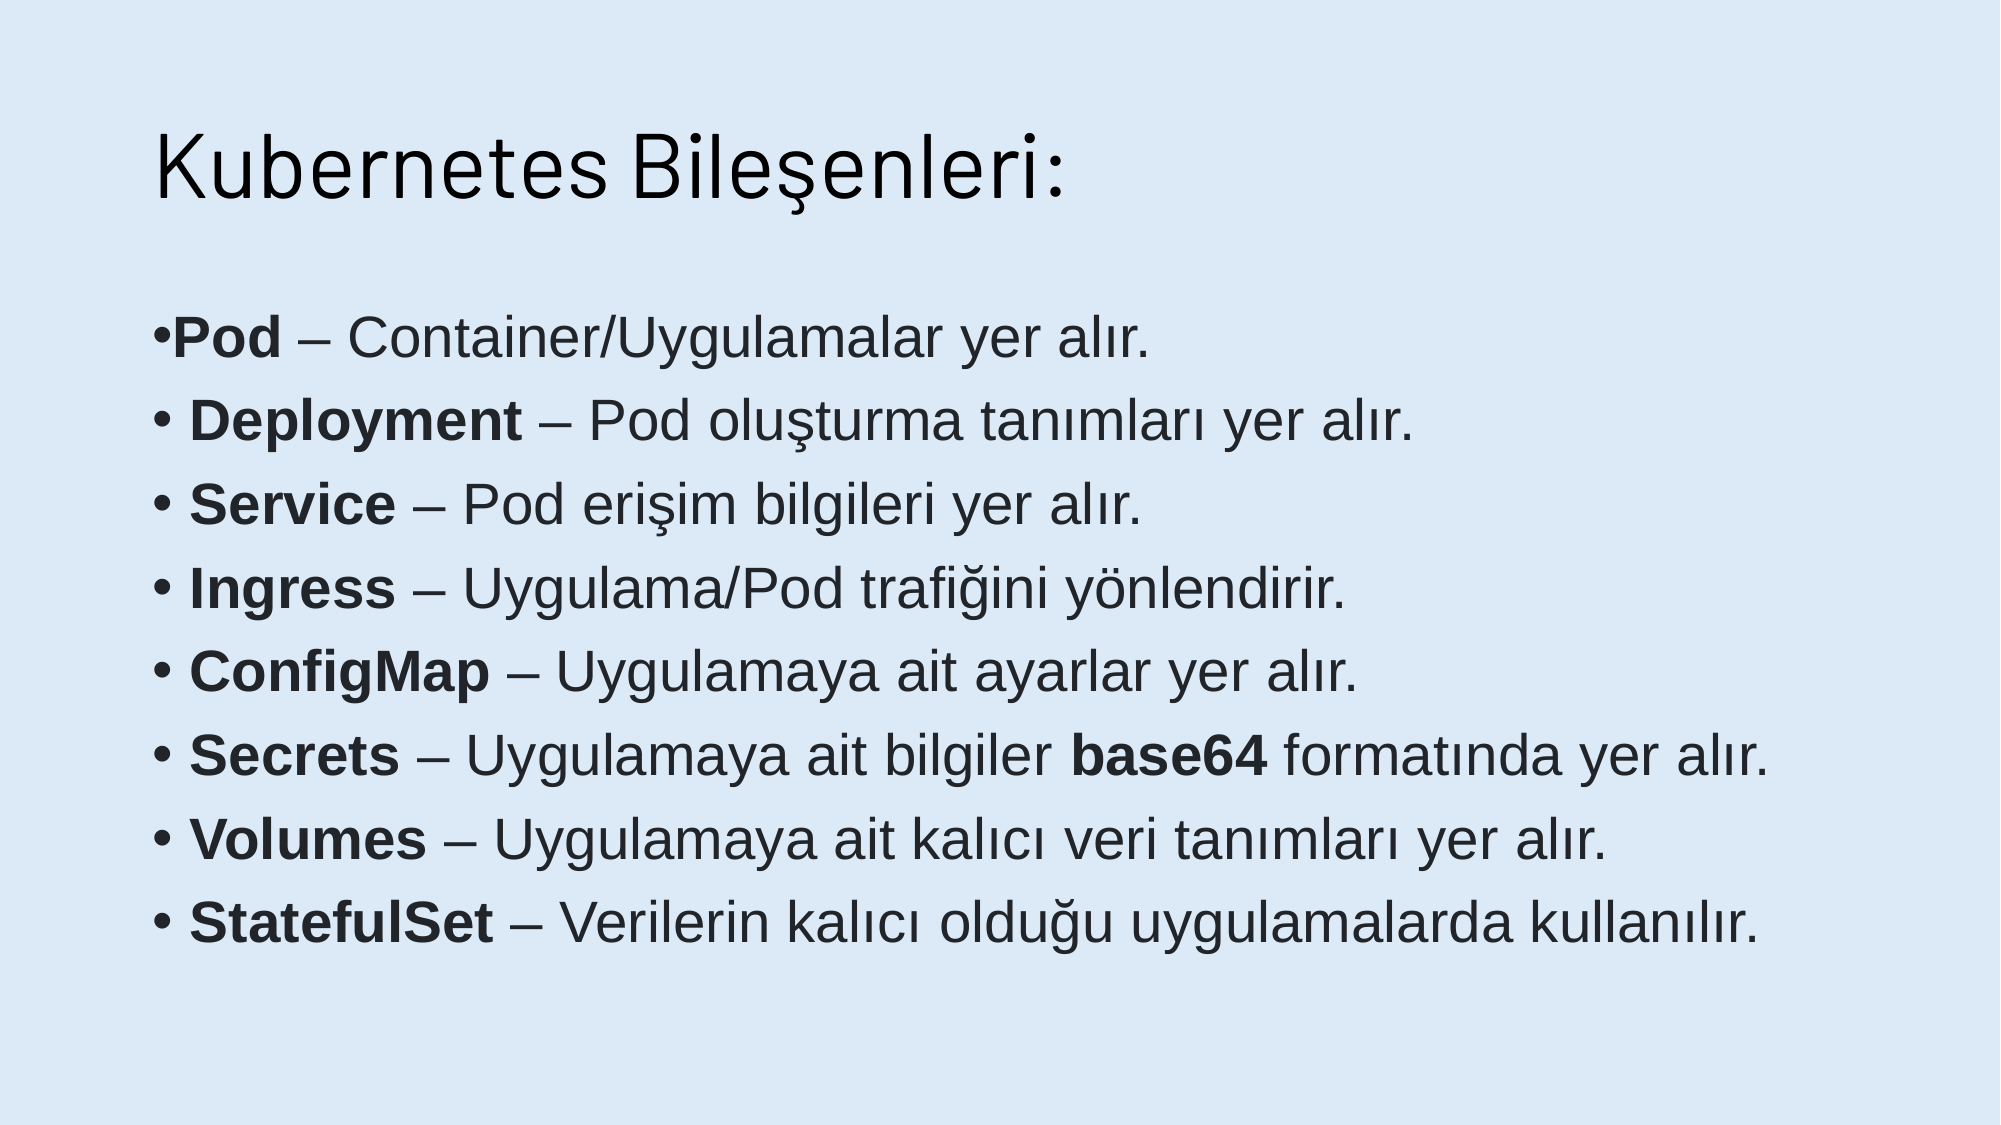

# Kubernetes Bileşenleri:
Pod – Container/Uygulamalar yer alır.
Deployment – Pod oluşturma tanımları yer alır.
Service – Pod erişim bilgileri yer alır.
Ingress – Uygulama/Pod trafiğini yönlendirir.
ConfigMap – Uygulamaya ait ayarlar yer alır.
Secrets – Uygulamaya ait bilgiler base64 formatında yer alır.
Volumes – Uygulamaya ait kalıcı veri tanımları yer alır.
StatefulSet – Verilerin kalıcı olduğu uygulamalarda kullanılır.